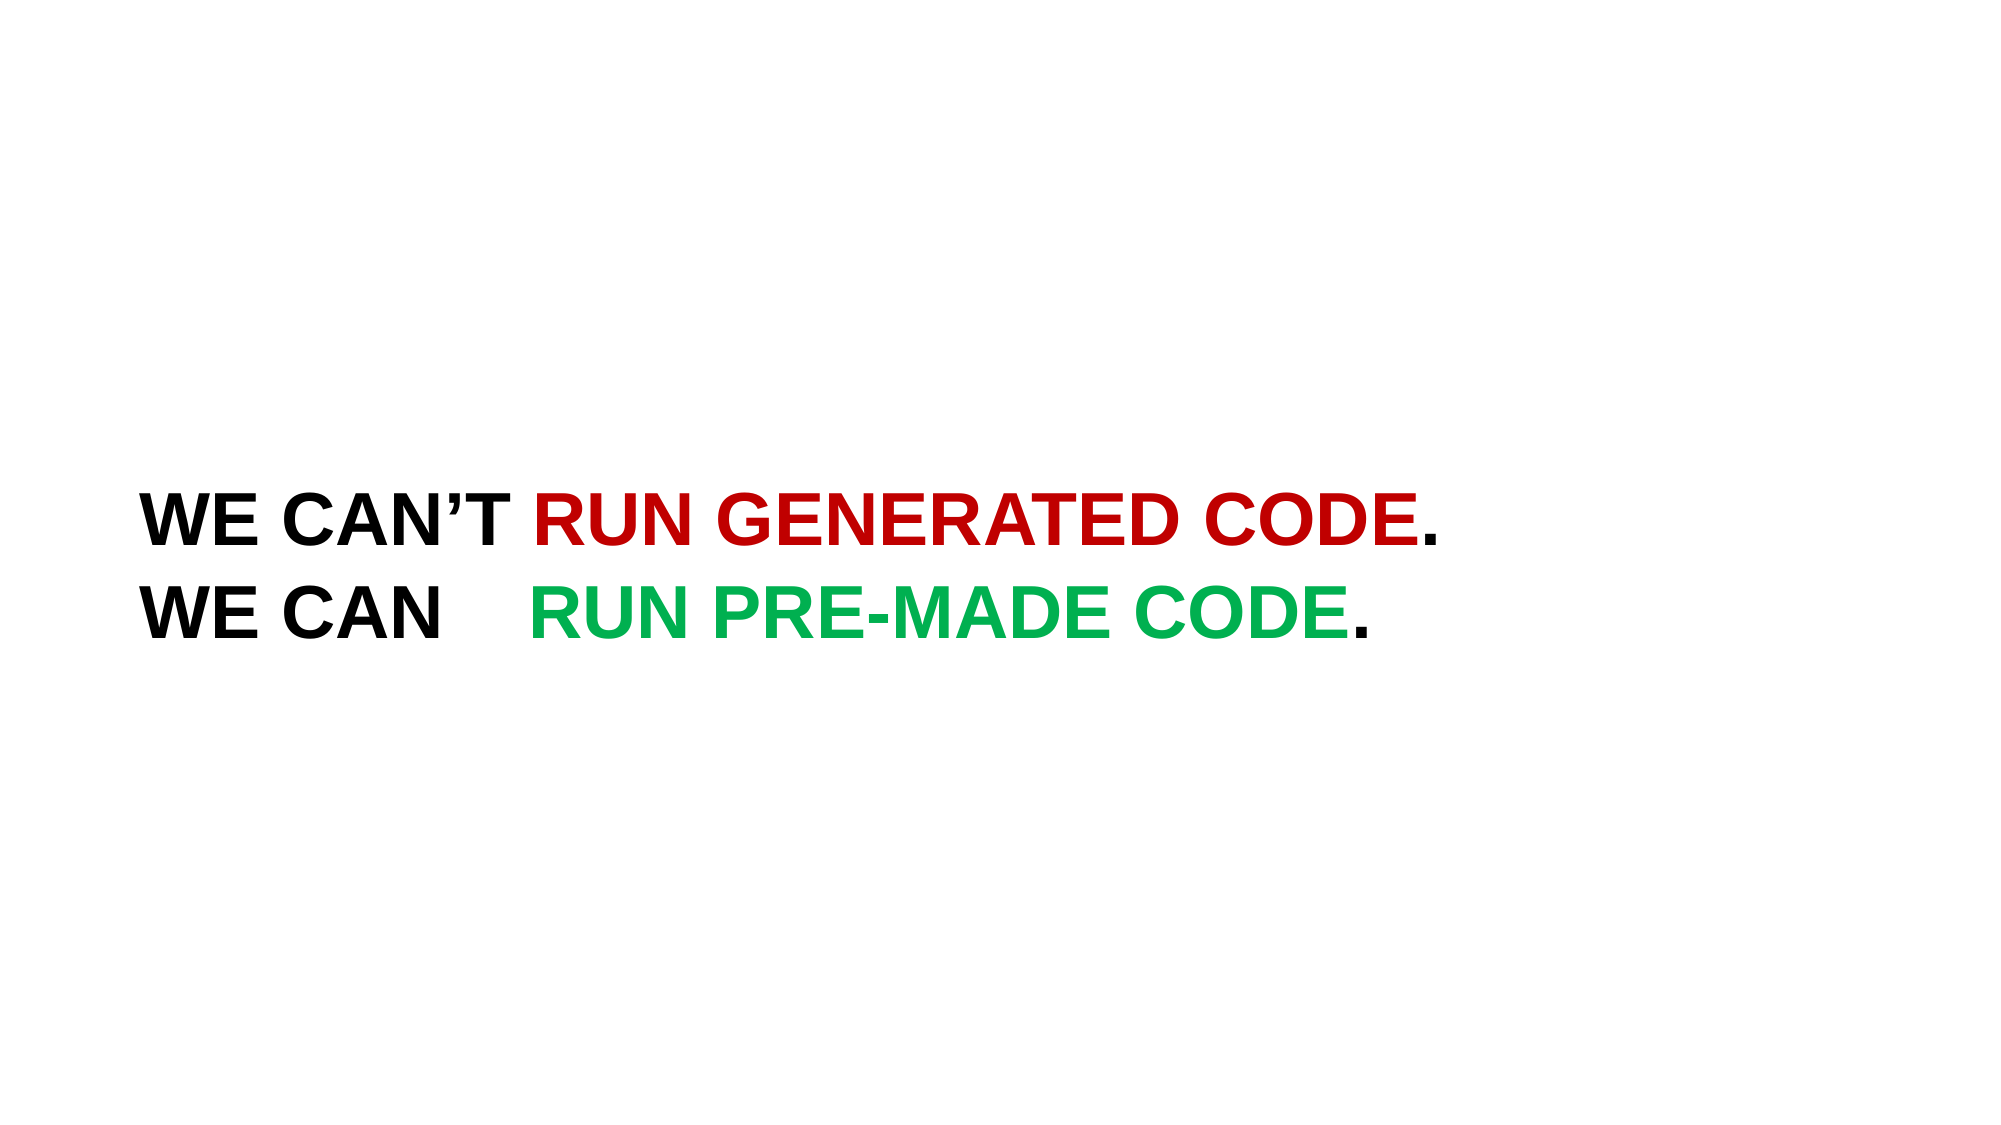

WE can’t RUN GENERATED CODE.
WE can    RUN PRE-MADE CODE.